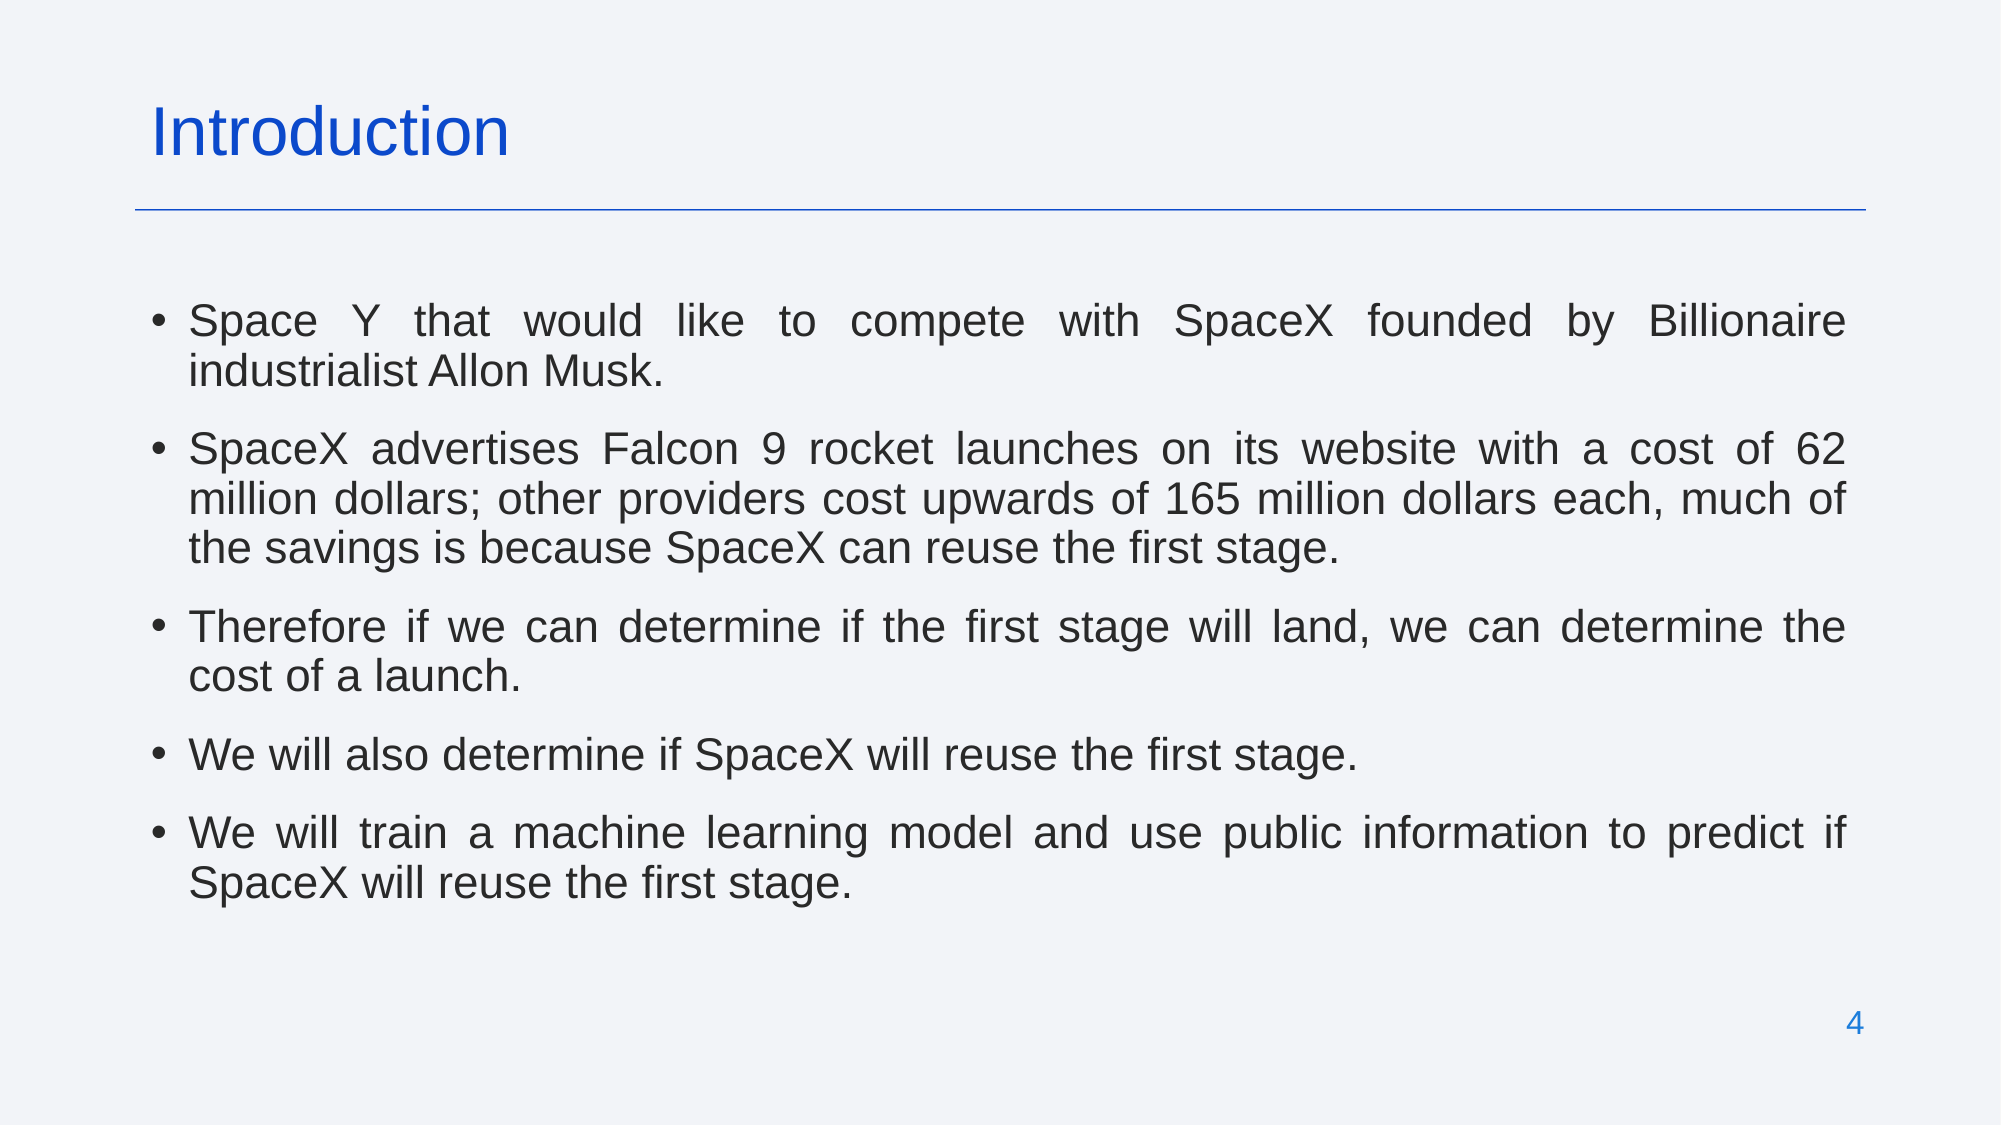

Introduction
Space Y that would like to compete with SpaceX founded by Billionaire industrialist Allon Musk.
SpaceX advertises Falcon 9 rocket launches on its website with a cost of 62 million dollars; other providers cost upwards of 165 million dollars each, much of the savings is because SpaceX can reuse the first stage.
Therefore if we can determine if the first stage will land, we can determine the cost of a launch.
We will also determine if SpaceX will reuse the first stage.
We will train a machine learning model and use public information to predict if SpaceX will reuse the first stage.
4